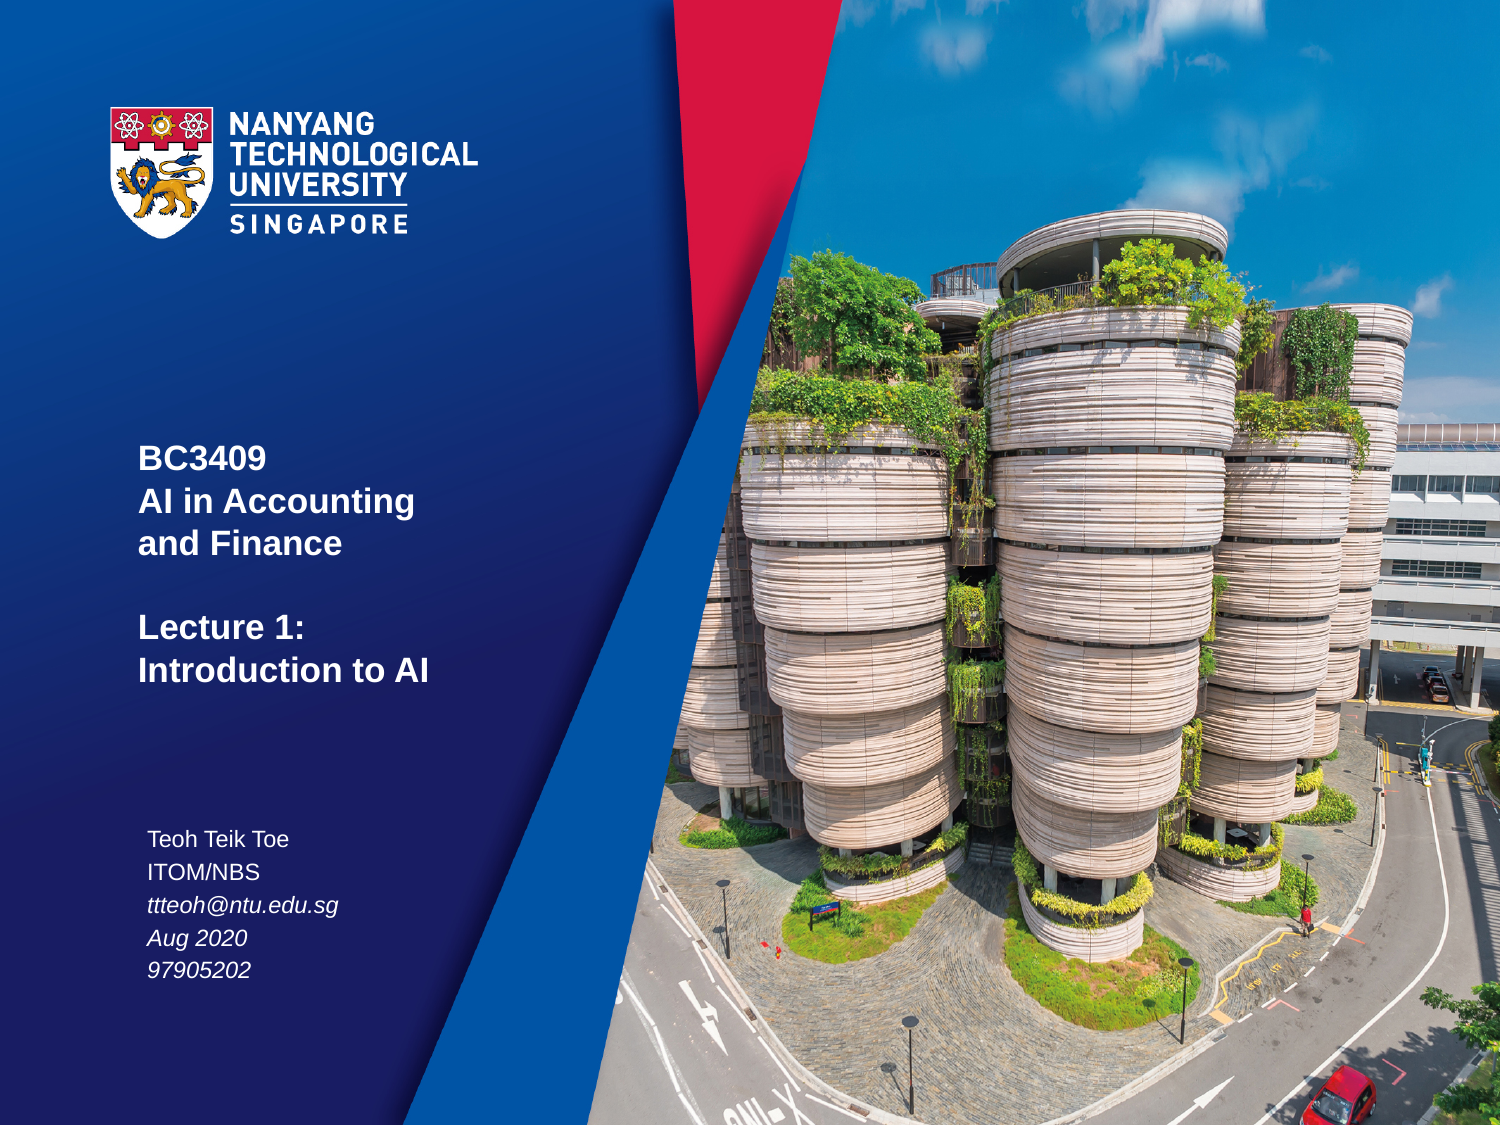

# BC3409 AI in Accounting and Finance Lecture 1: Introduction to AI
Teoh Teik Toe
ITOM/NBS
ttteoh@ntu.edu.sg
Aug 2020
97905202